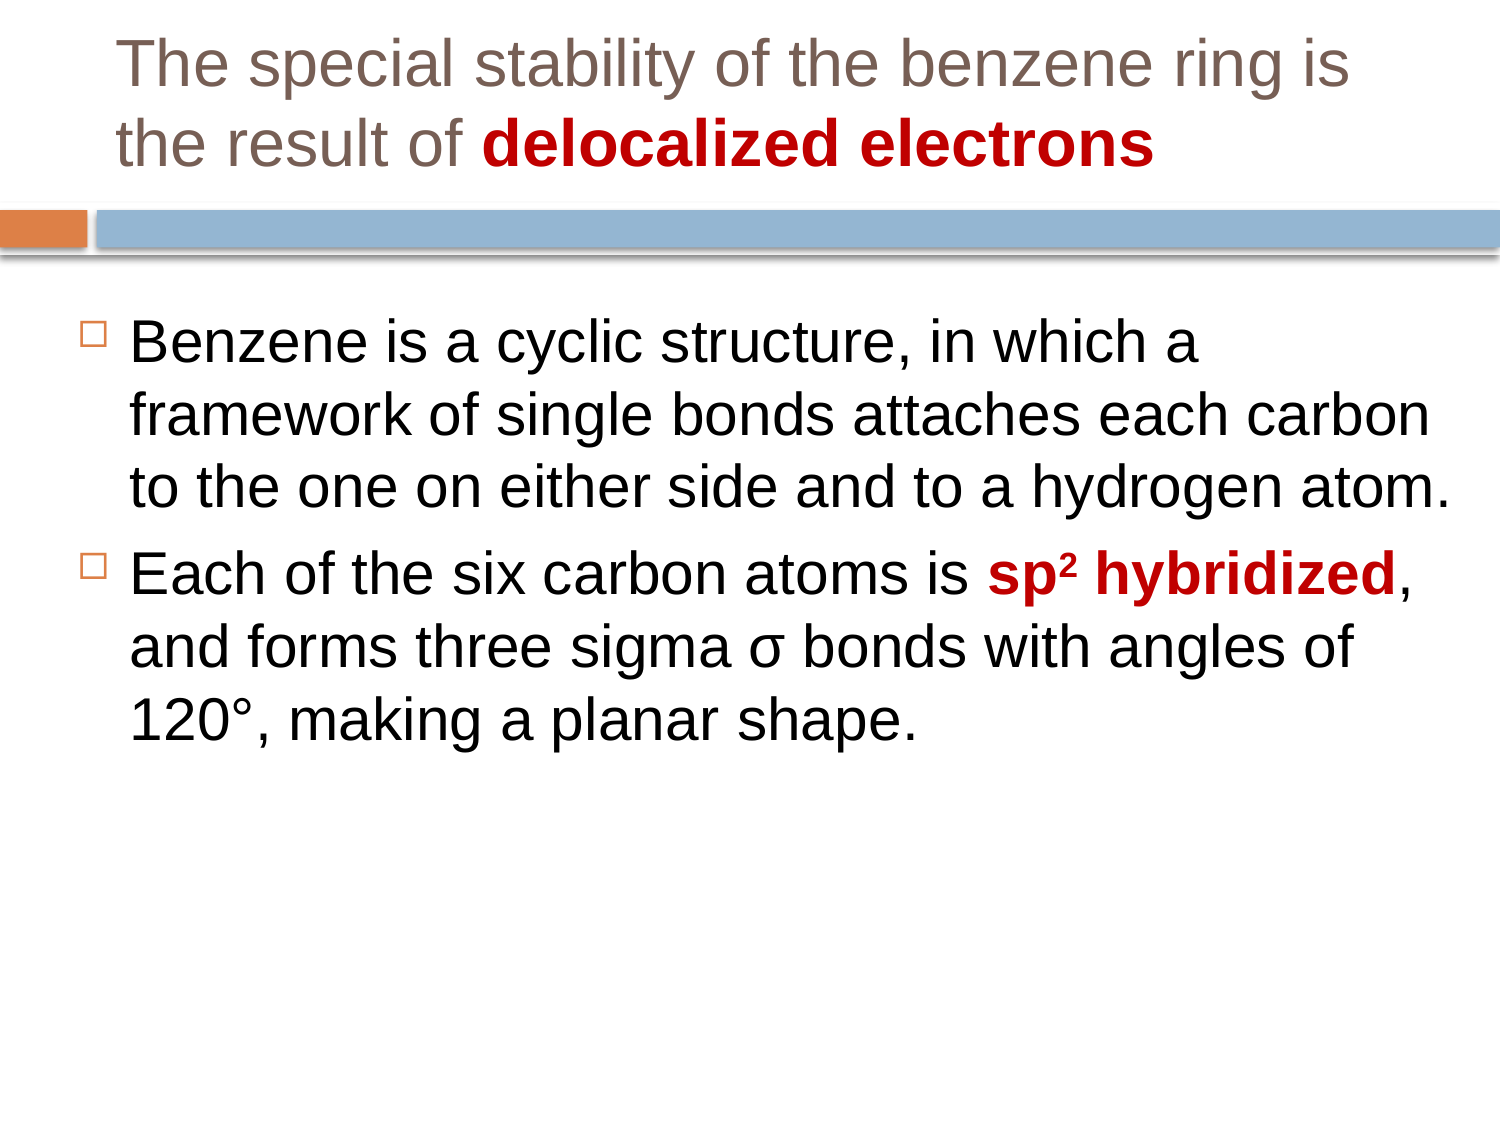

# The special stability of the benzene ring is the result of delocalized electrons
Benzene is a cyclic structure, in which a framework of single bonds attaches each carbon to the one on either side and to a hydrogen atom.
Each of the six carbon atoms is sp2 hybridized, and forms three sigma σ bonds with angles of 120°, making a planar shape.